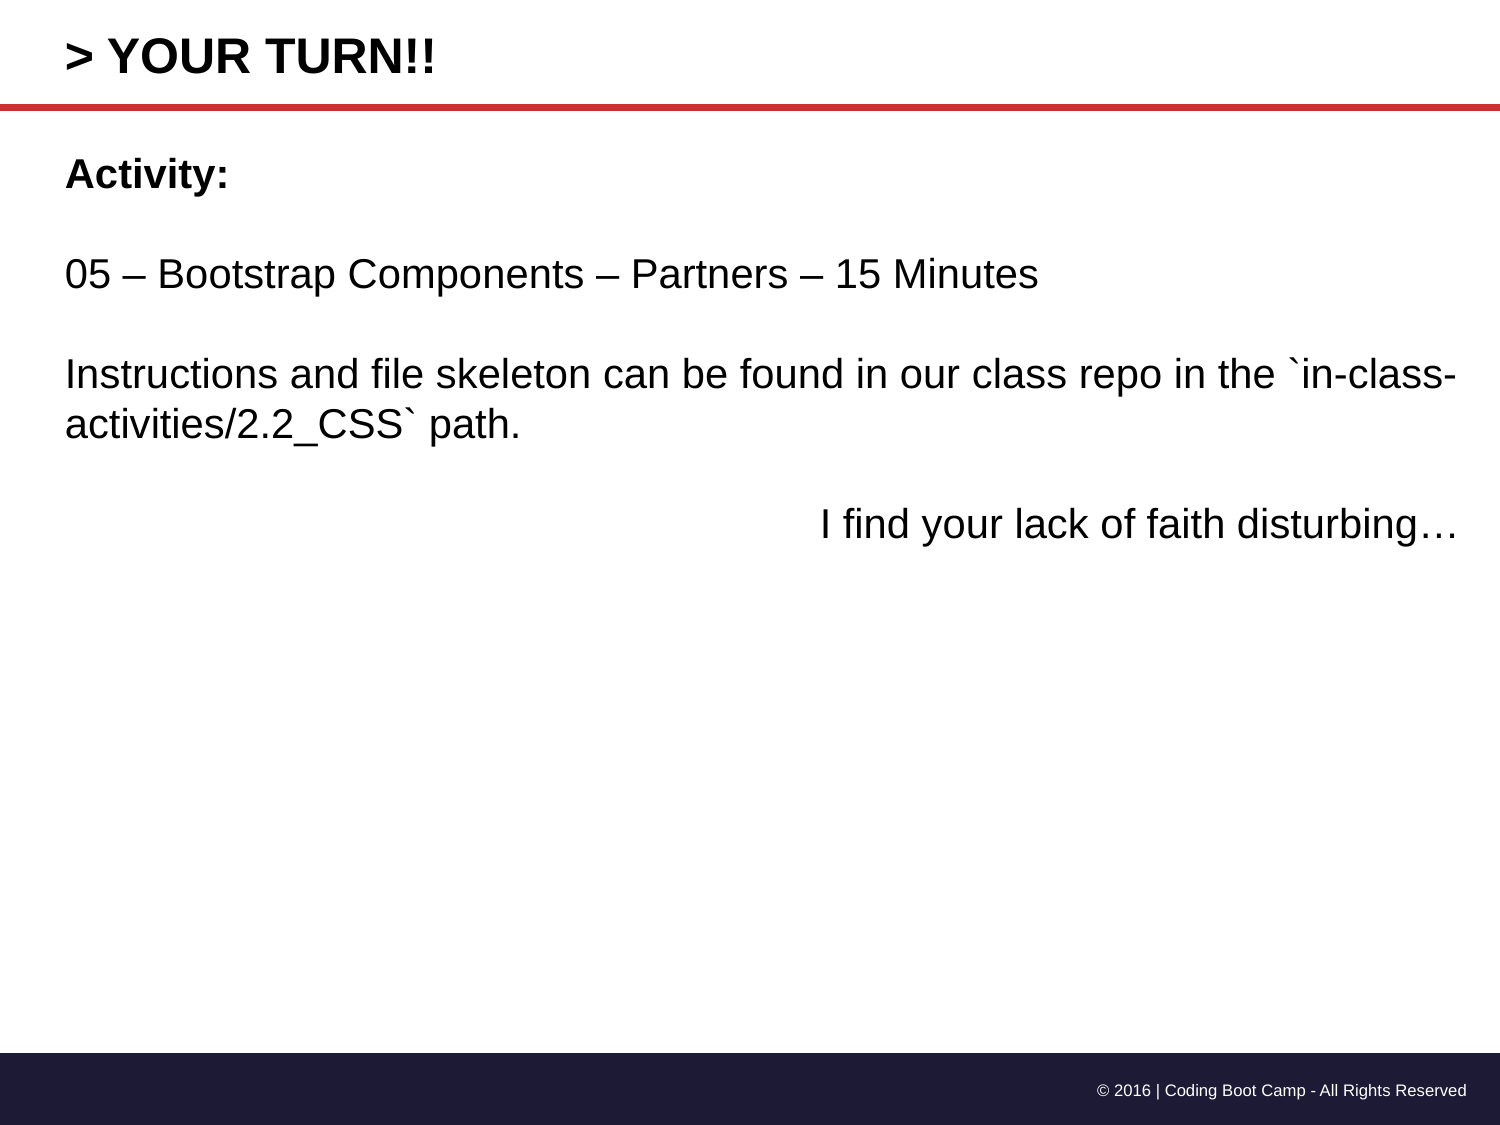

> YOUR TURN!!
Activity:

05 – Bootstrap Components – Partners – 15 Minutes

Instructions and file skeleton can be found in our class repo in the `in-class-activities/2.2_CSS` path.

I find your lack of faith disturbing…